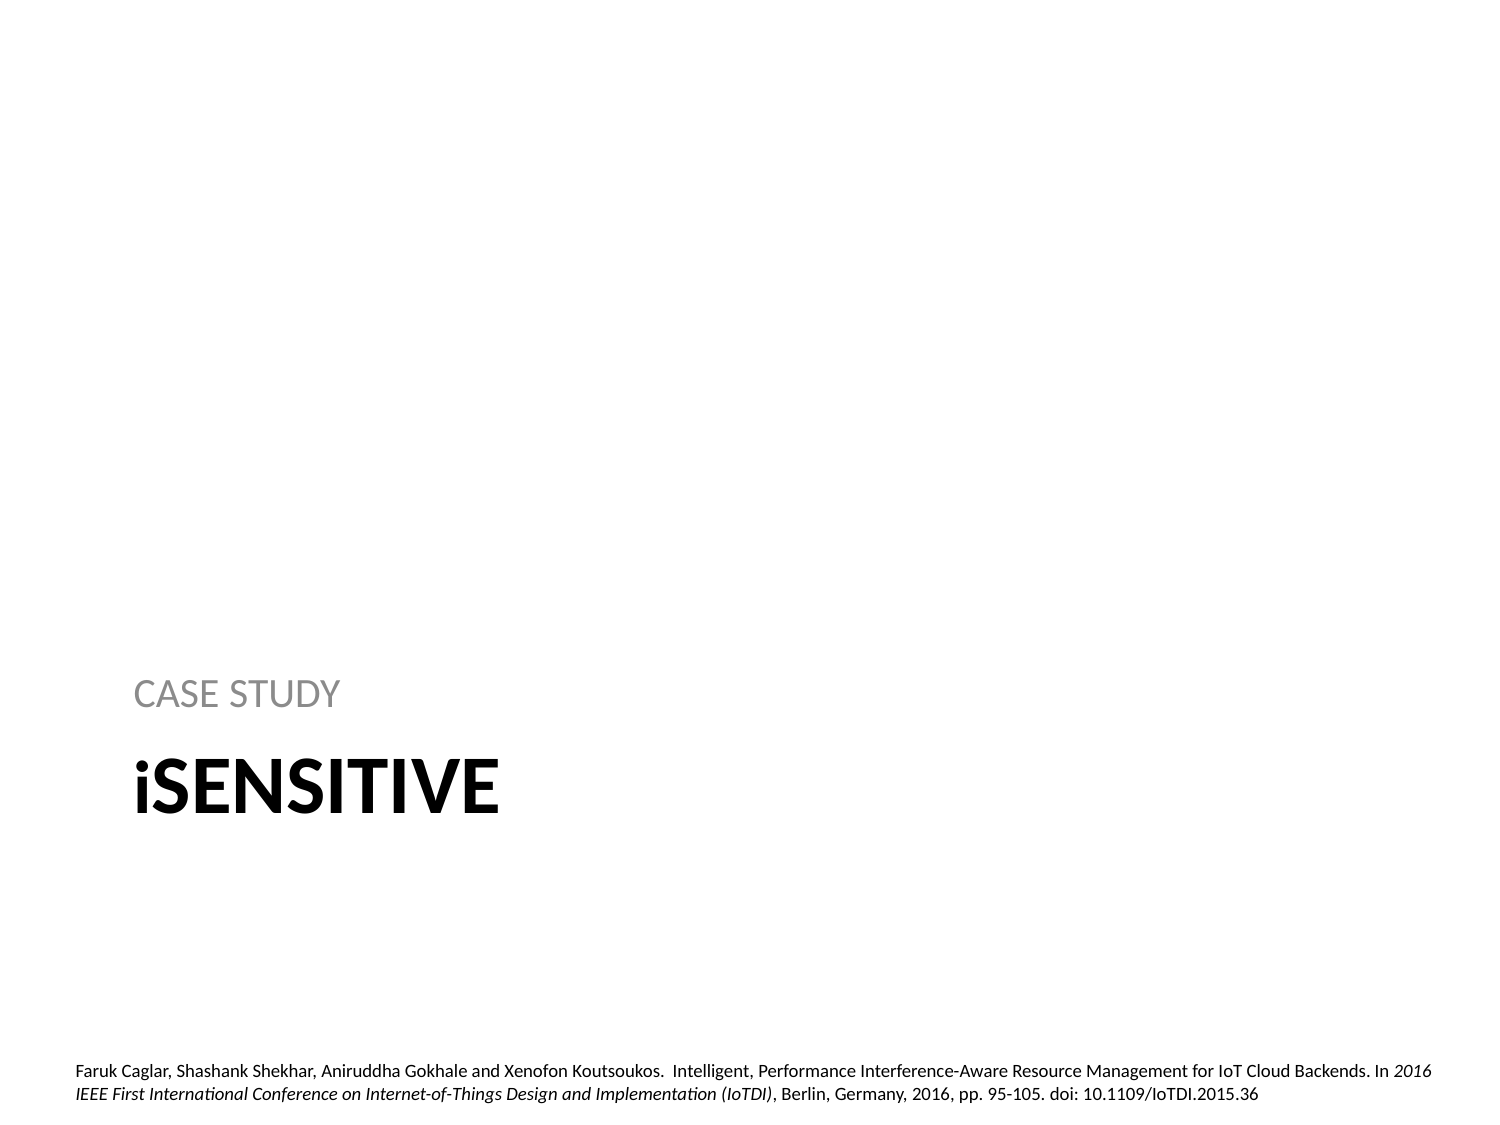

CASE STUDY
# iSensitive
Faruk Caglar, Shashank Shekhar, Aniruddha Gokhale and Xenofon Koutsoukos.  Intelligent, Performance Interference-Aware Resource Management for IoT Cloud Backends. In 2016 IEEE First International Conference on Internet-of-Things Design and Implementation (IoTDI), Berlin, Germany, 2016, pp. 95-105. doi: 10.1109/IoTDI.2015.36